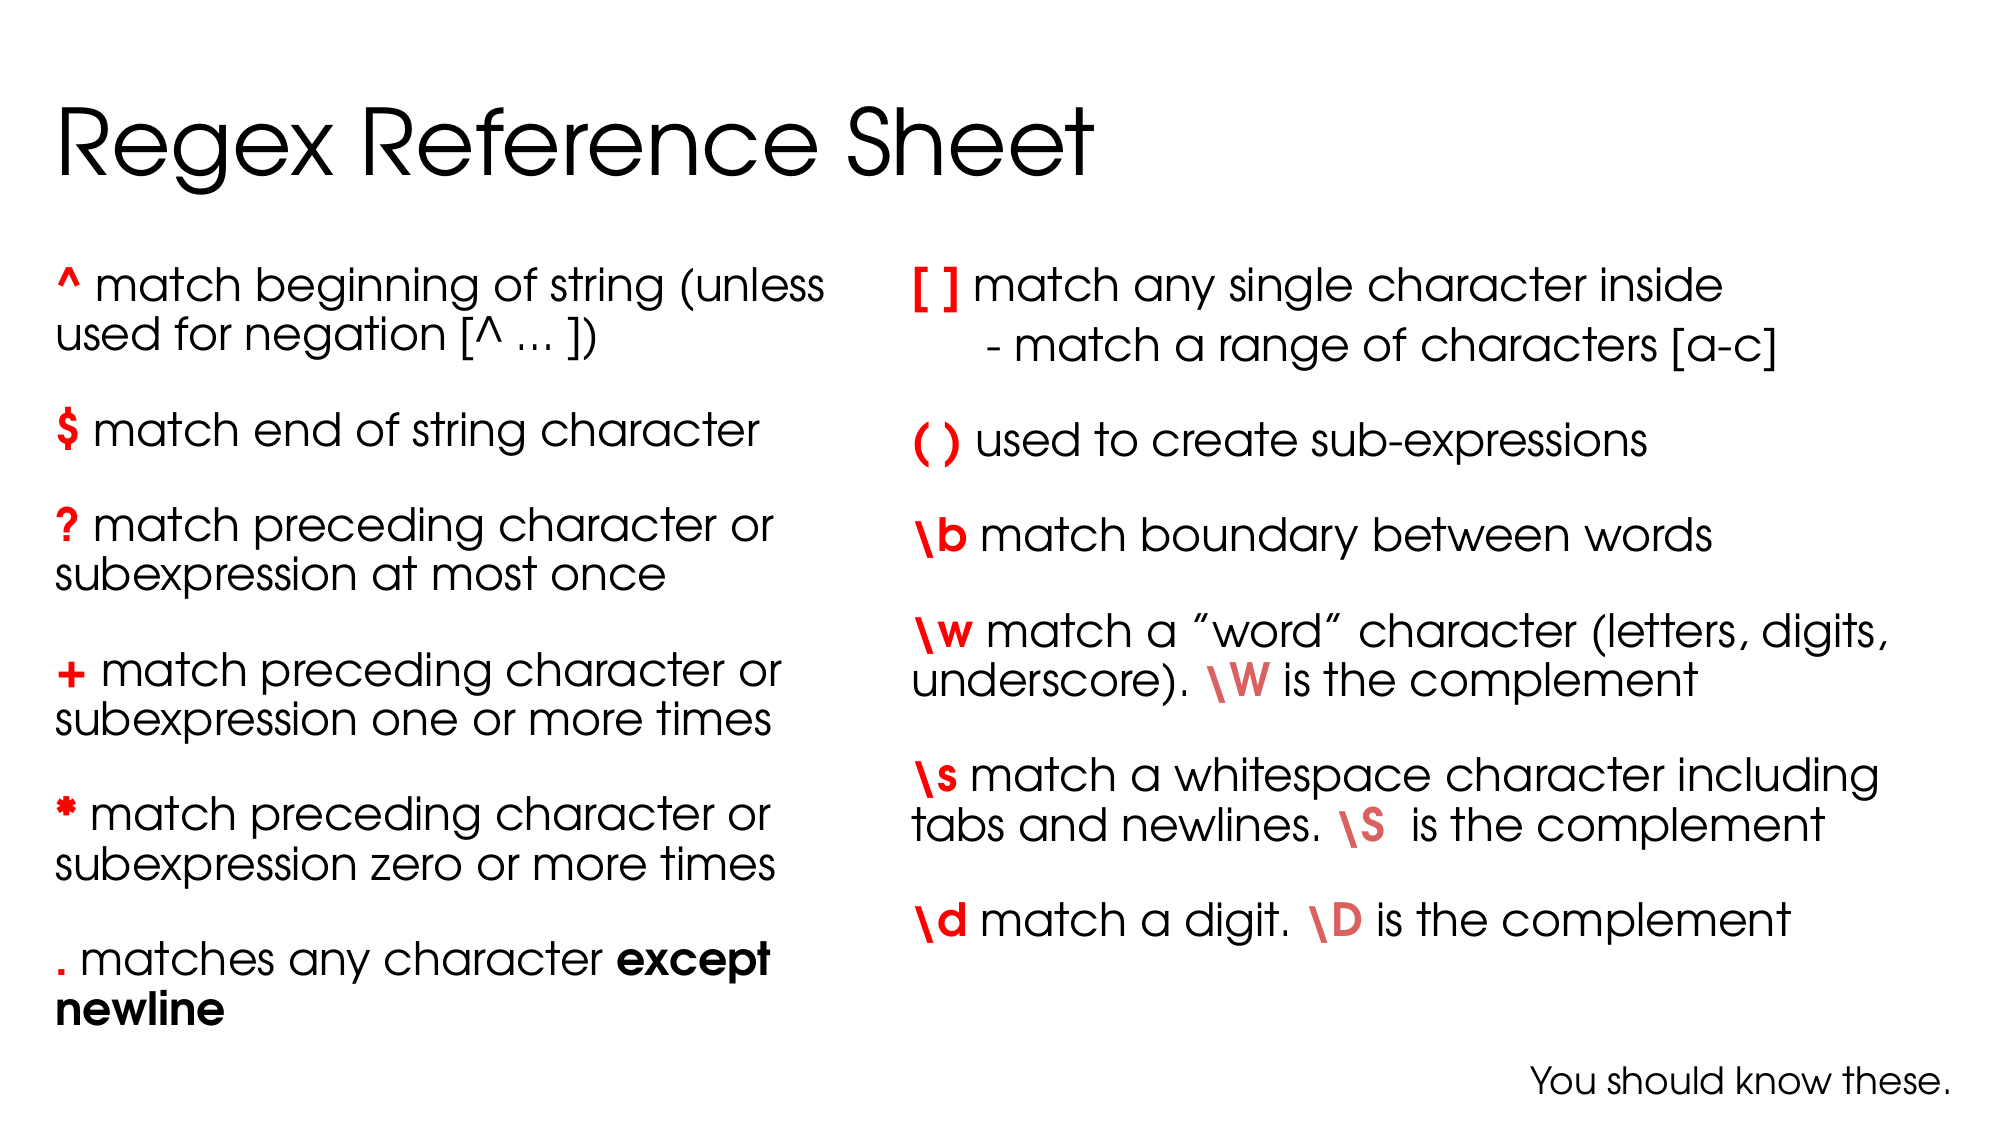

# Regex Reference Sheet
^ match beginning of string (unless used for negation [^ … ])
$ match end of string character
? match preceding character or subexpression at most once
+ match preceding character or subexpression one or more times
* match preceding character or subexpression zero or more times
. matches any character except newline
[ ] match any single character inside
- match a range of characters [a-c]
( ) used to create sub-expressions
\b match boundary between words
\w match a ”word” character (letters, digits, underscore). \W is the complement
\s match a whitespace character including tabs and newlines. \S  is the complement
\d match a digit. \D is the complement

You should know these.